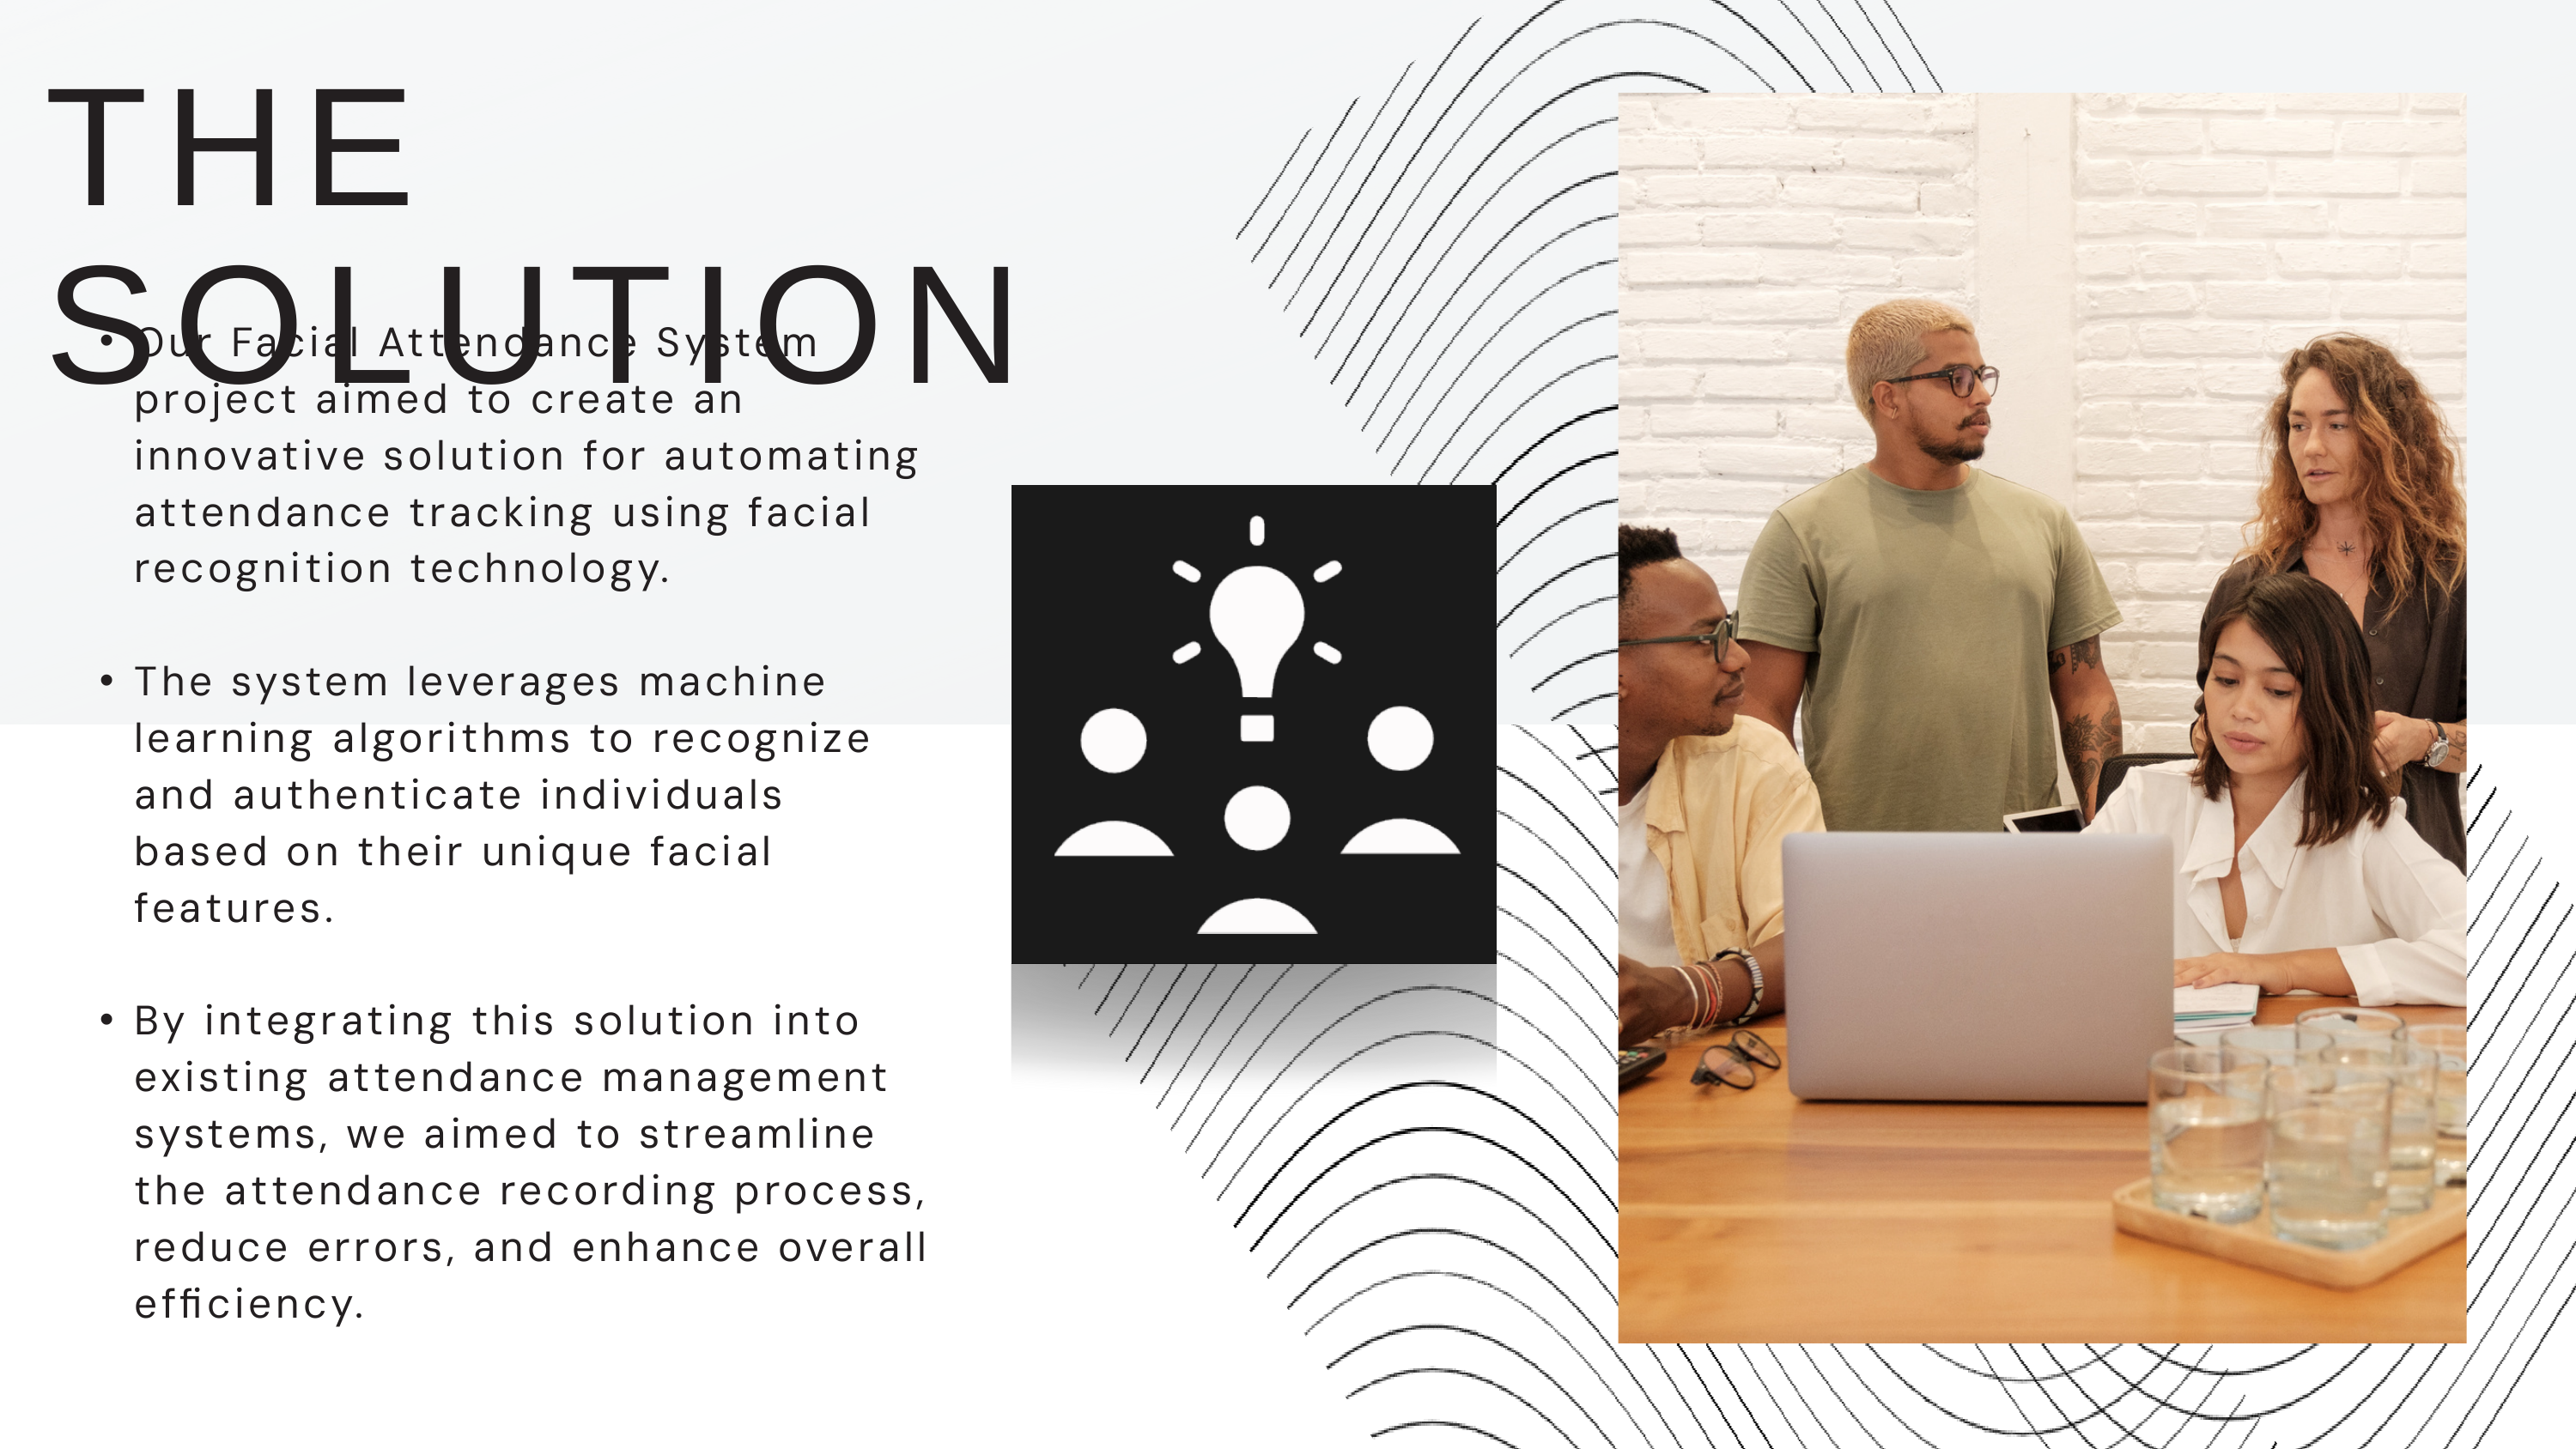

THE SOLUTION

Our Facial Attendance System project aimed to create an innovative solution for automating attendance tracking using facial recognition technology.

The system leverages machine learning algorithms to recognize and authenticate individuals based on their unique facial features.

By integrating this solution into existing attendance management systems, we aimed to streamline the attendance recording process, reduce errors, and enhance overall efficiency.